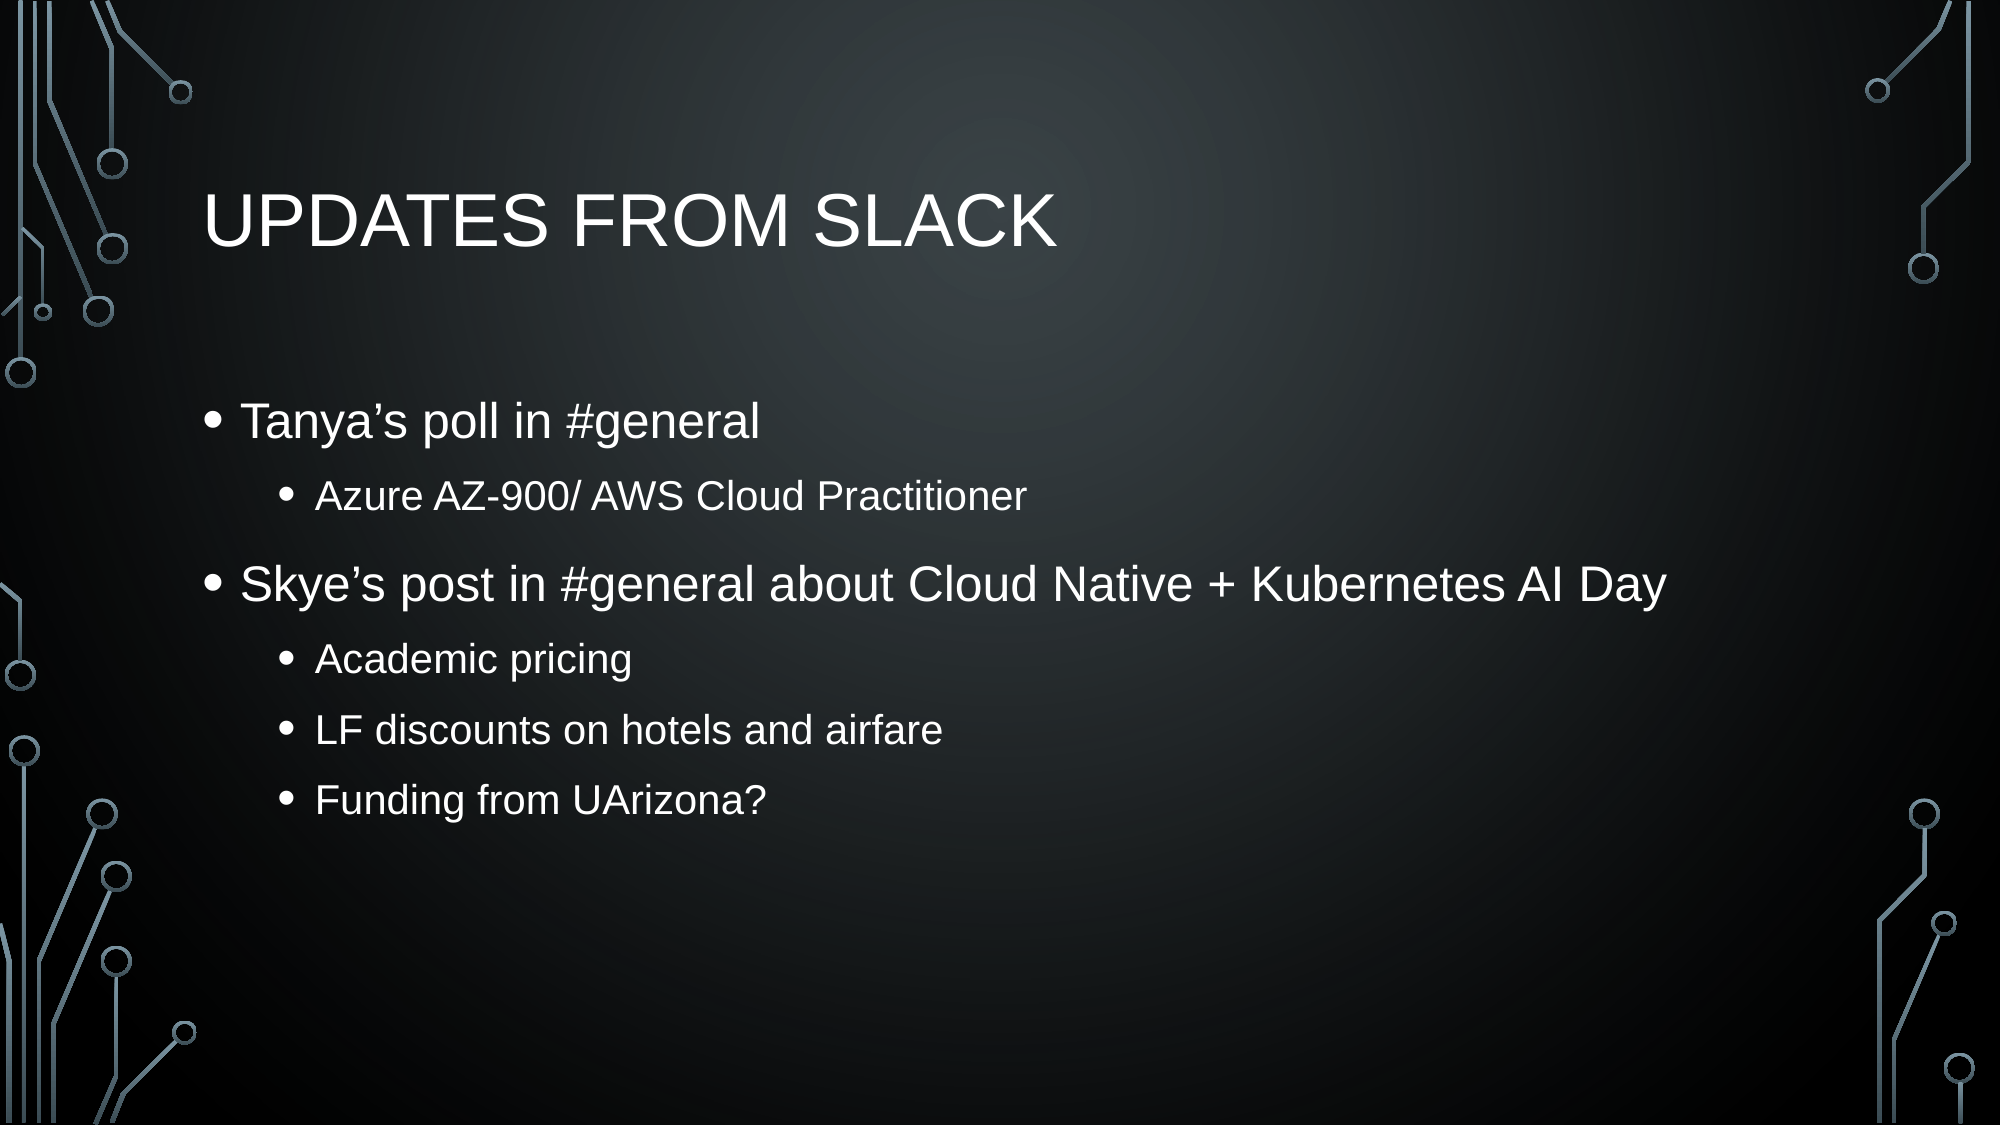

# Updates from Slack
Tanya’s poll in #general
Azure AZ-900/ AWS Cloud Practitioner
Skye’s post in #general about Cloud Native + Kubernetes AI Day
Academic pricing
LF discounts on hotels and airfare
Funding from UArizona?